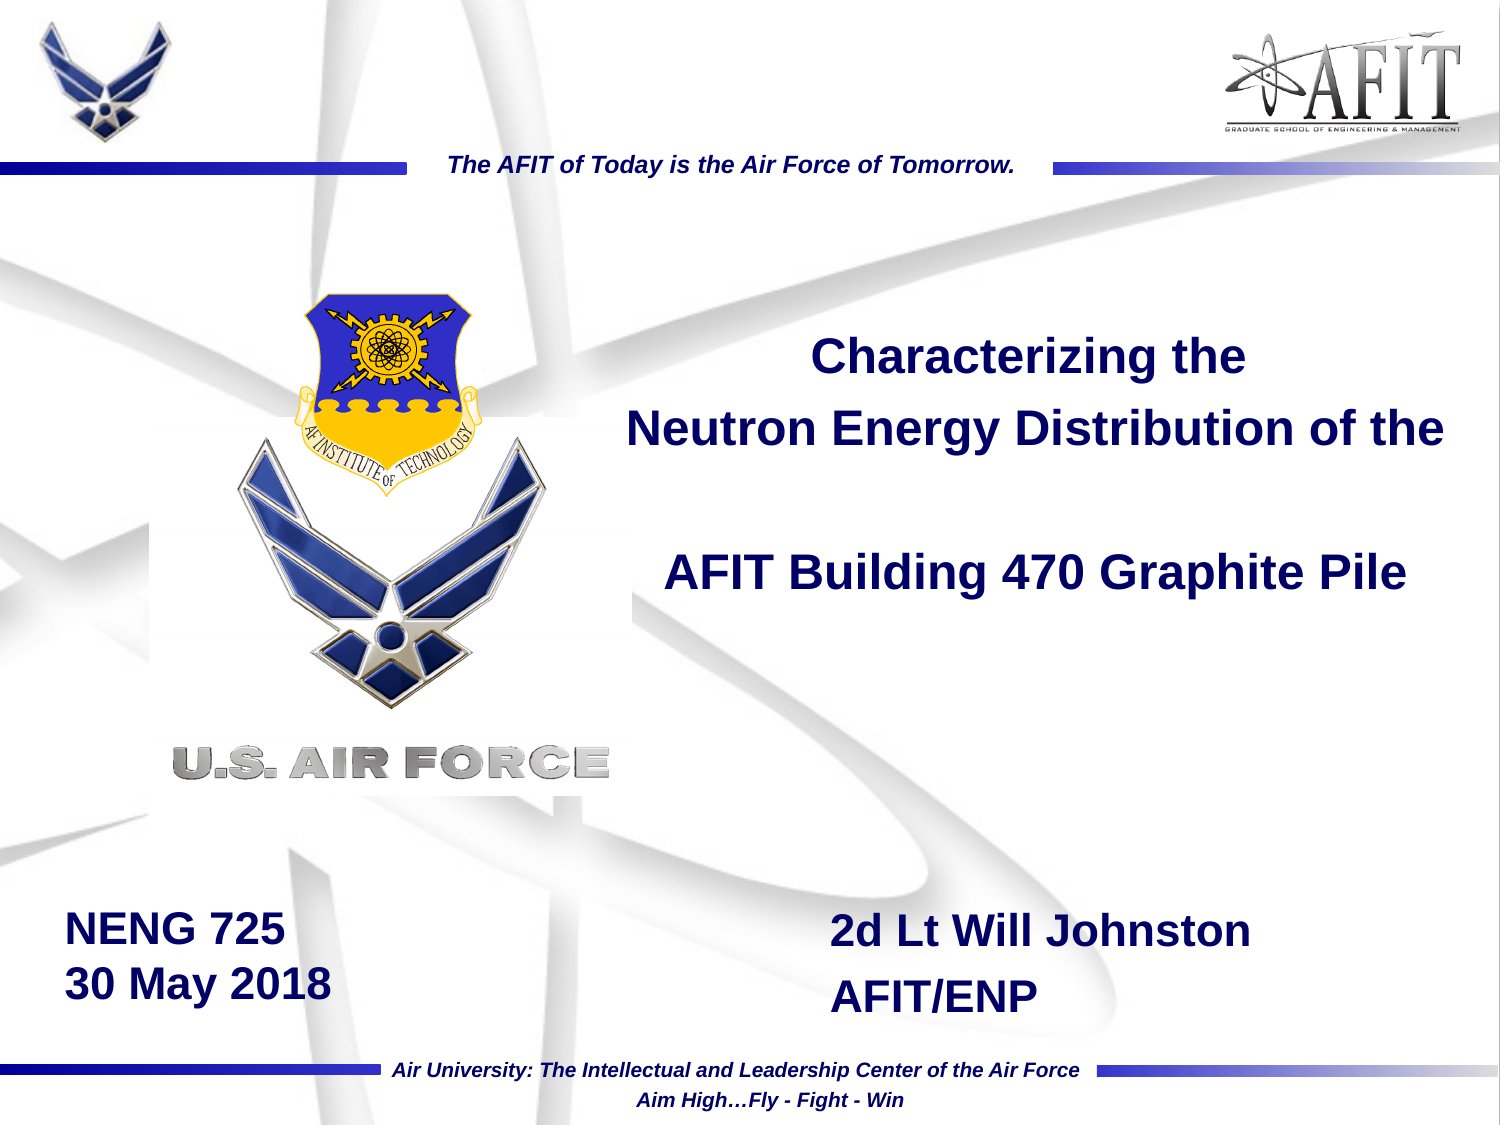

# Characterizing the Neutron Energy Distribution of the AFIT Building 470 Graphite Pile
NENG 725
30 May 2018
2d Lt Will Johnston
AFIT/ENP